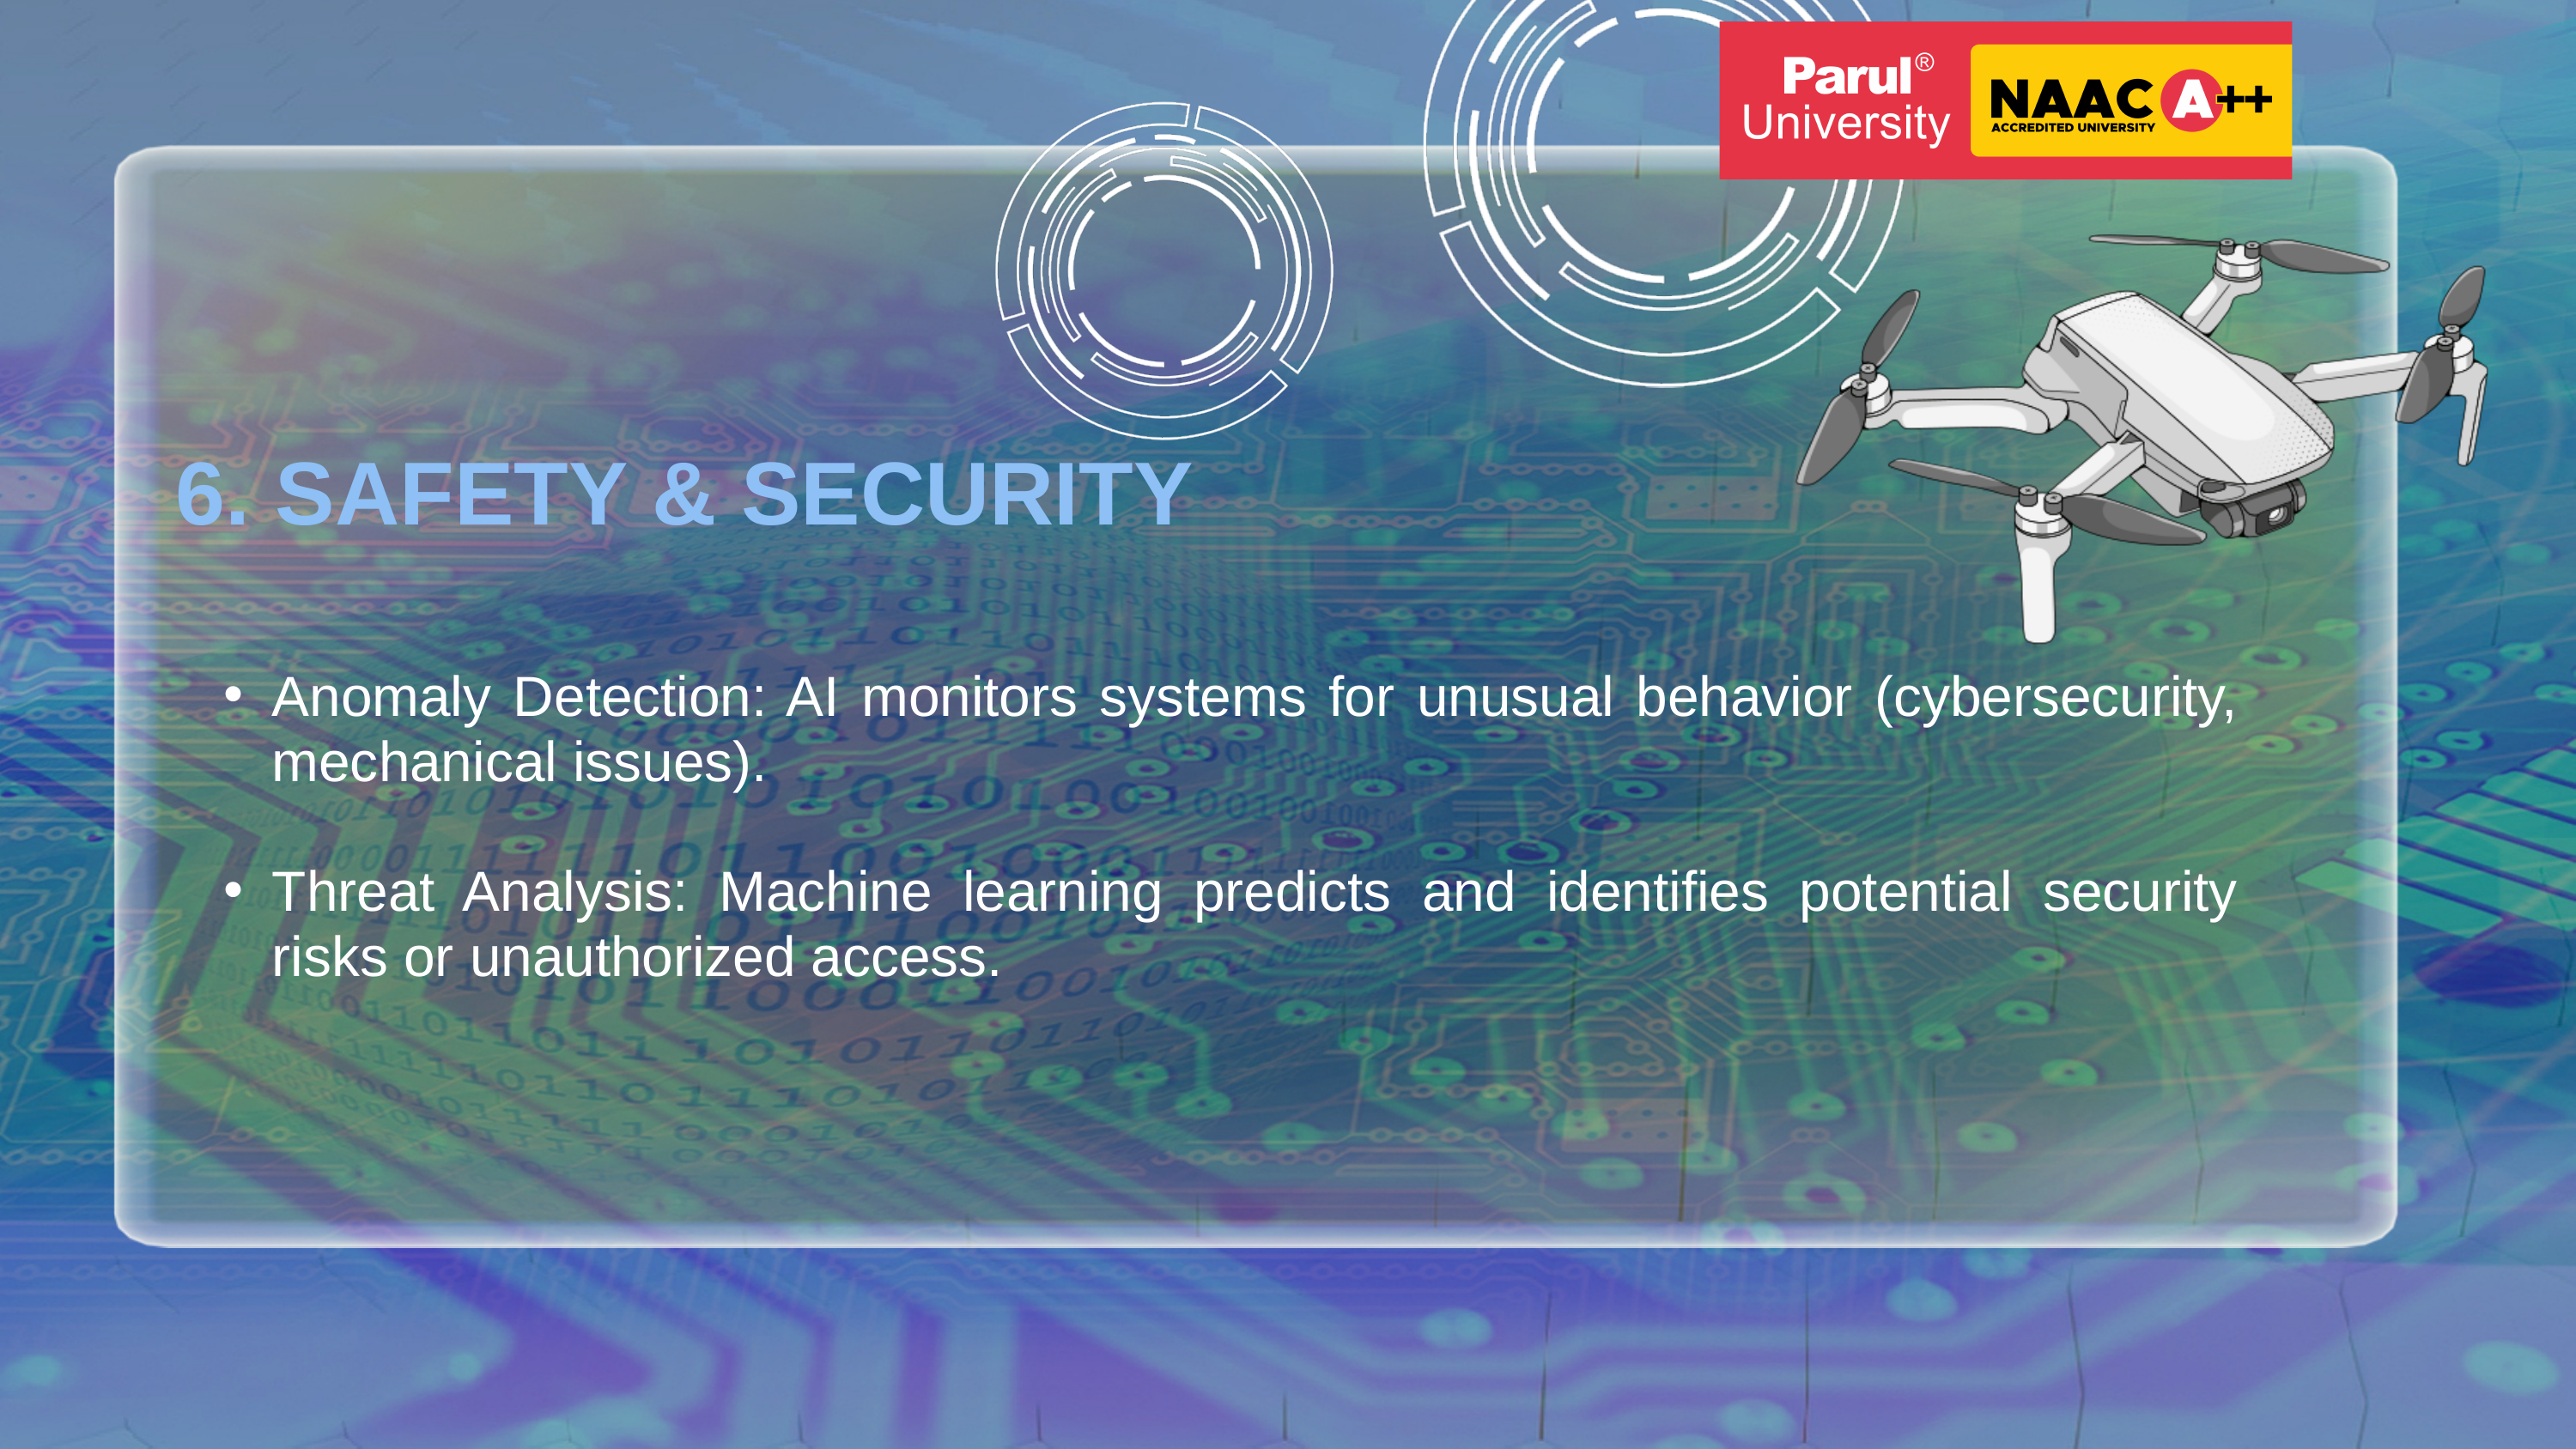

6. SAFETY & SECURITY
Anomaly Detection: AI monitors systems for unusual behavior (cybersecurity, mechanical issues).

Threat Analysis: Machine learning predicts and identifies potential security risks or unauthorized access.